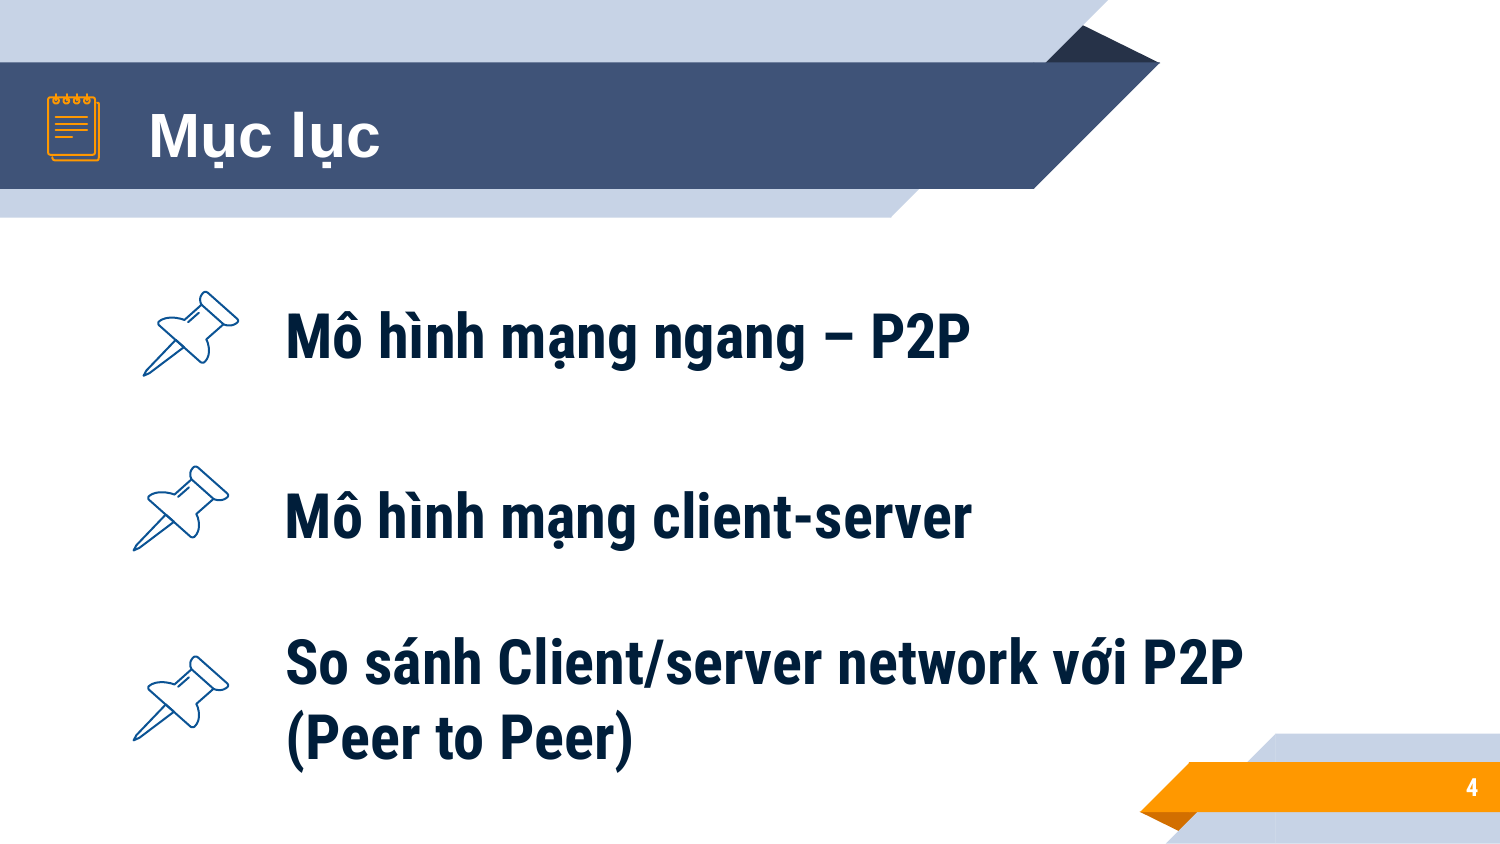

# Mục lục

Mô hình mạng ngang – P2P

Mô hình mạng client-server

So sánh Client/server network với P2P (Peer to Peer)

4